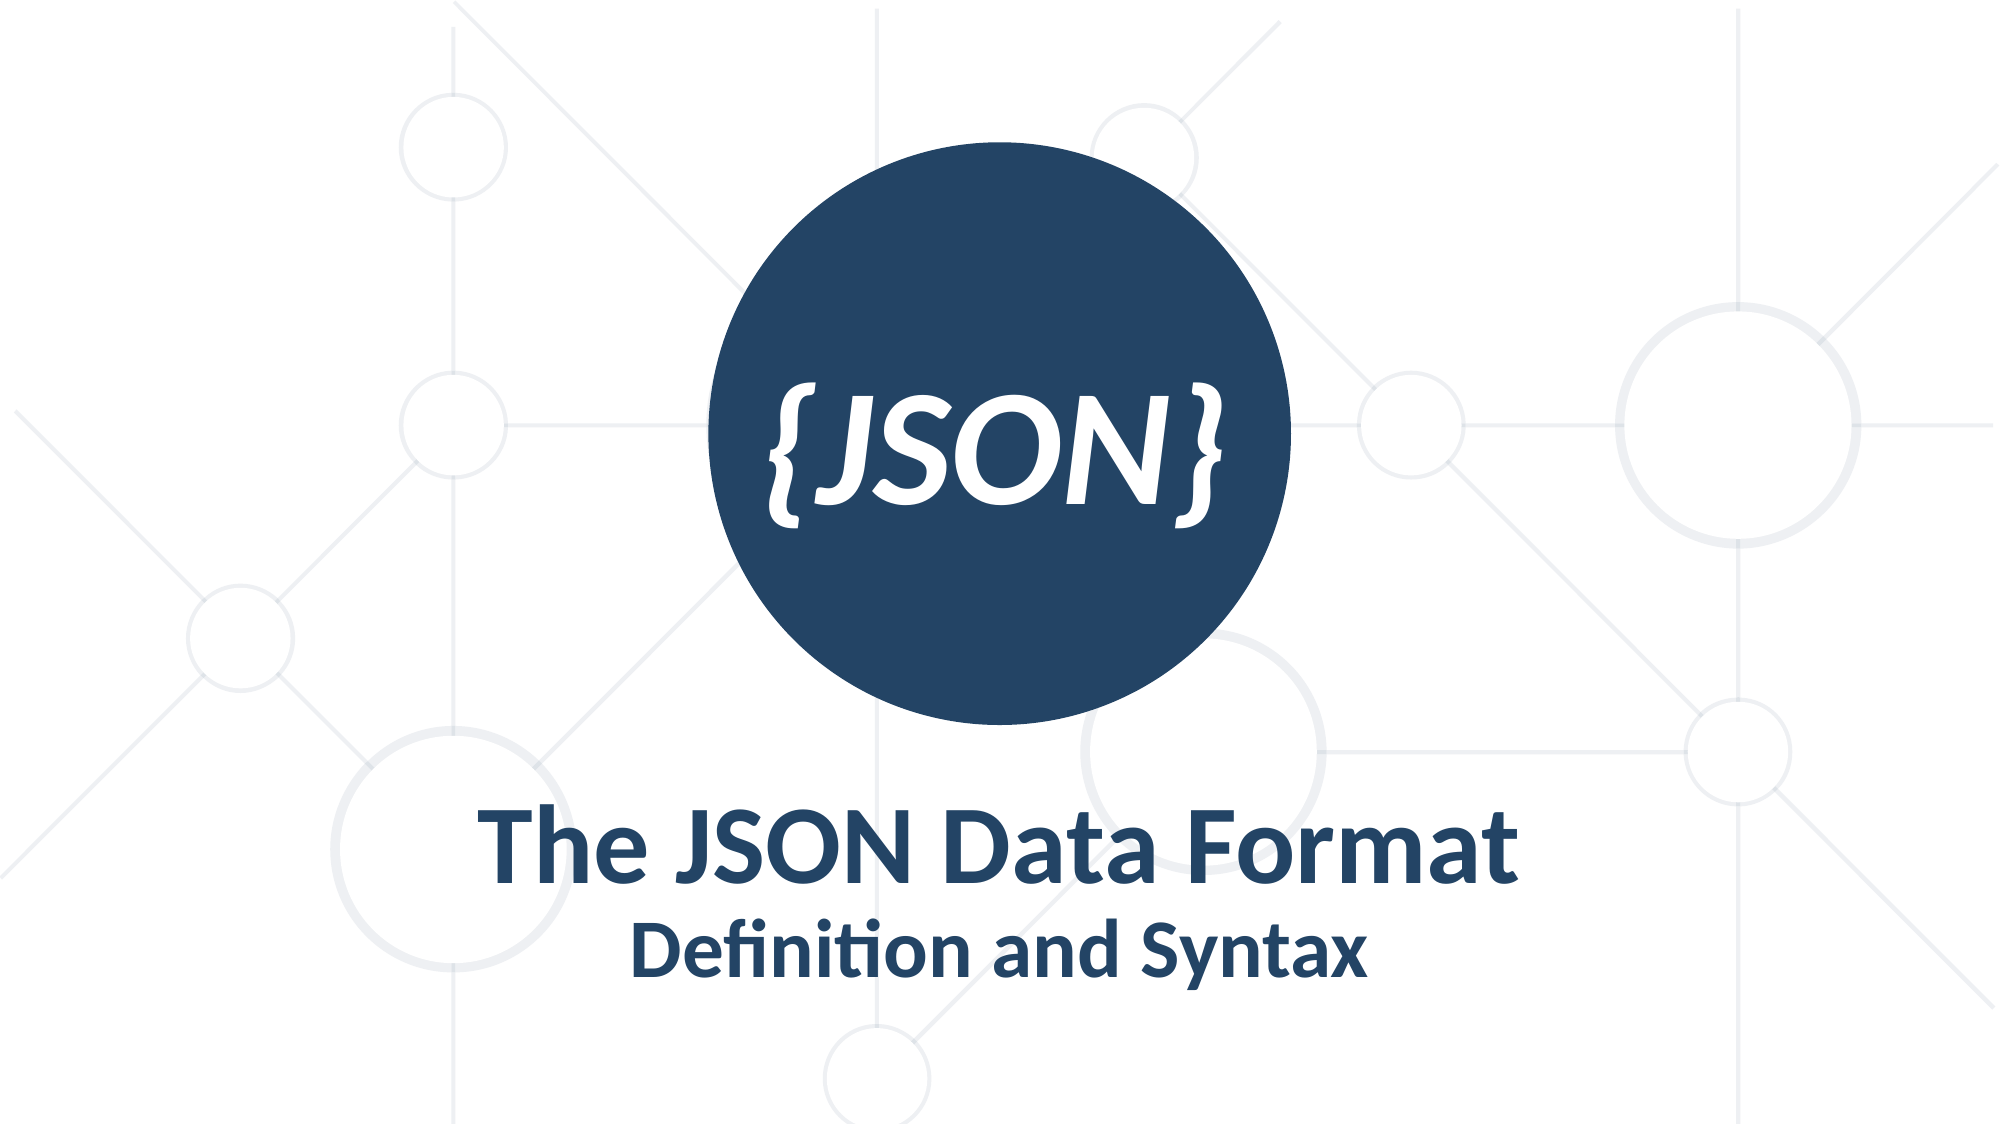

{JSON}
The JSON Data Format
Definition and Syntax